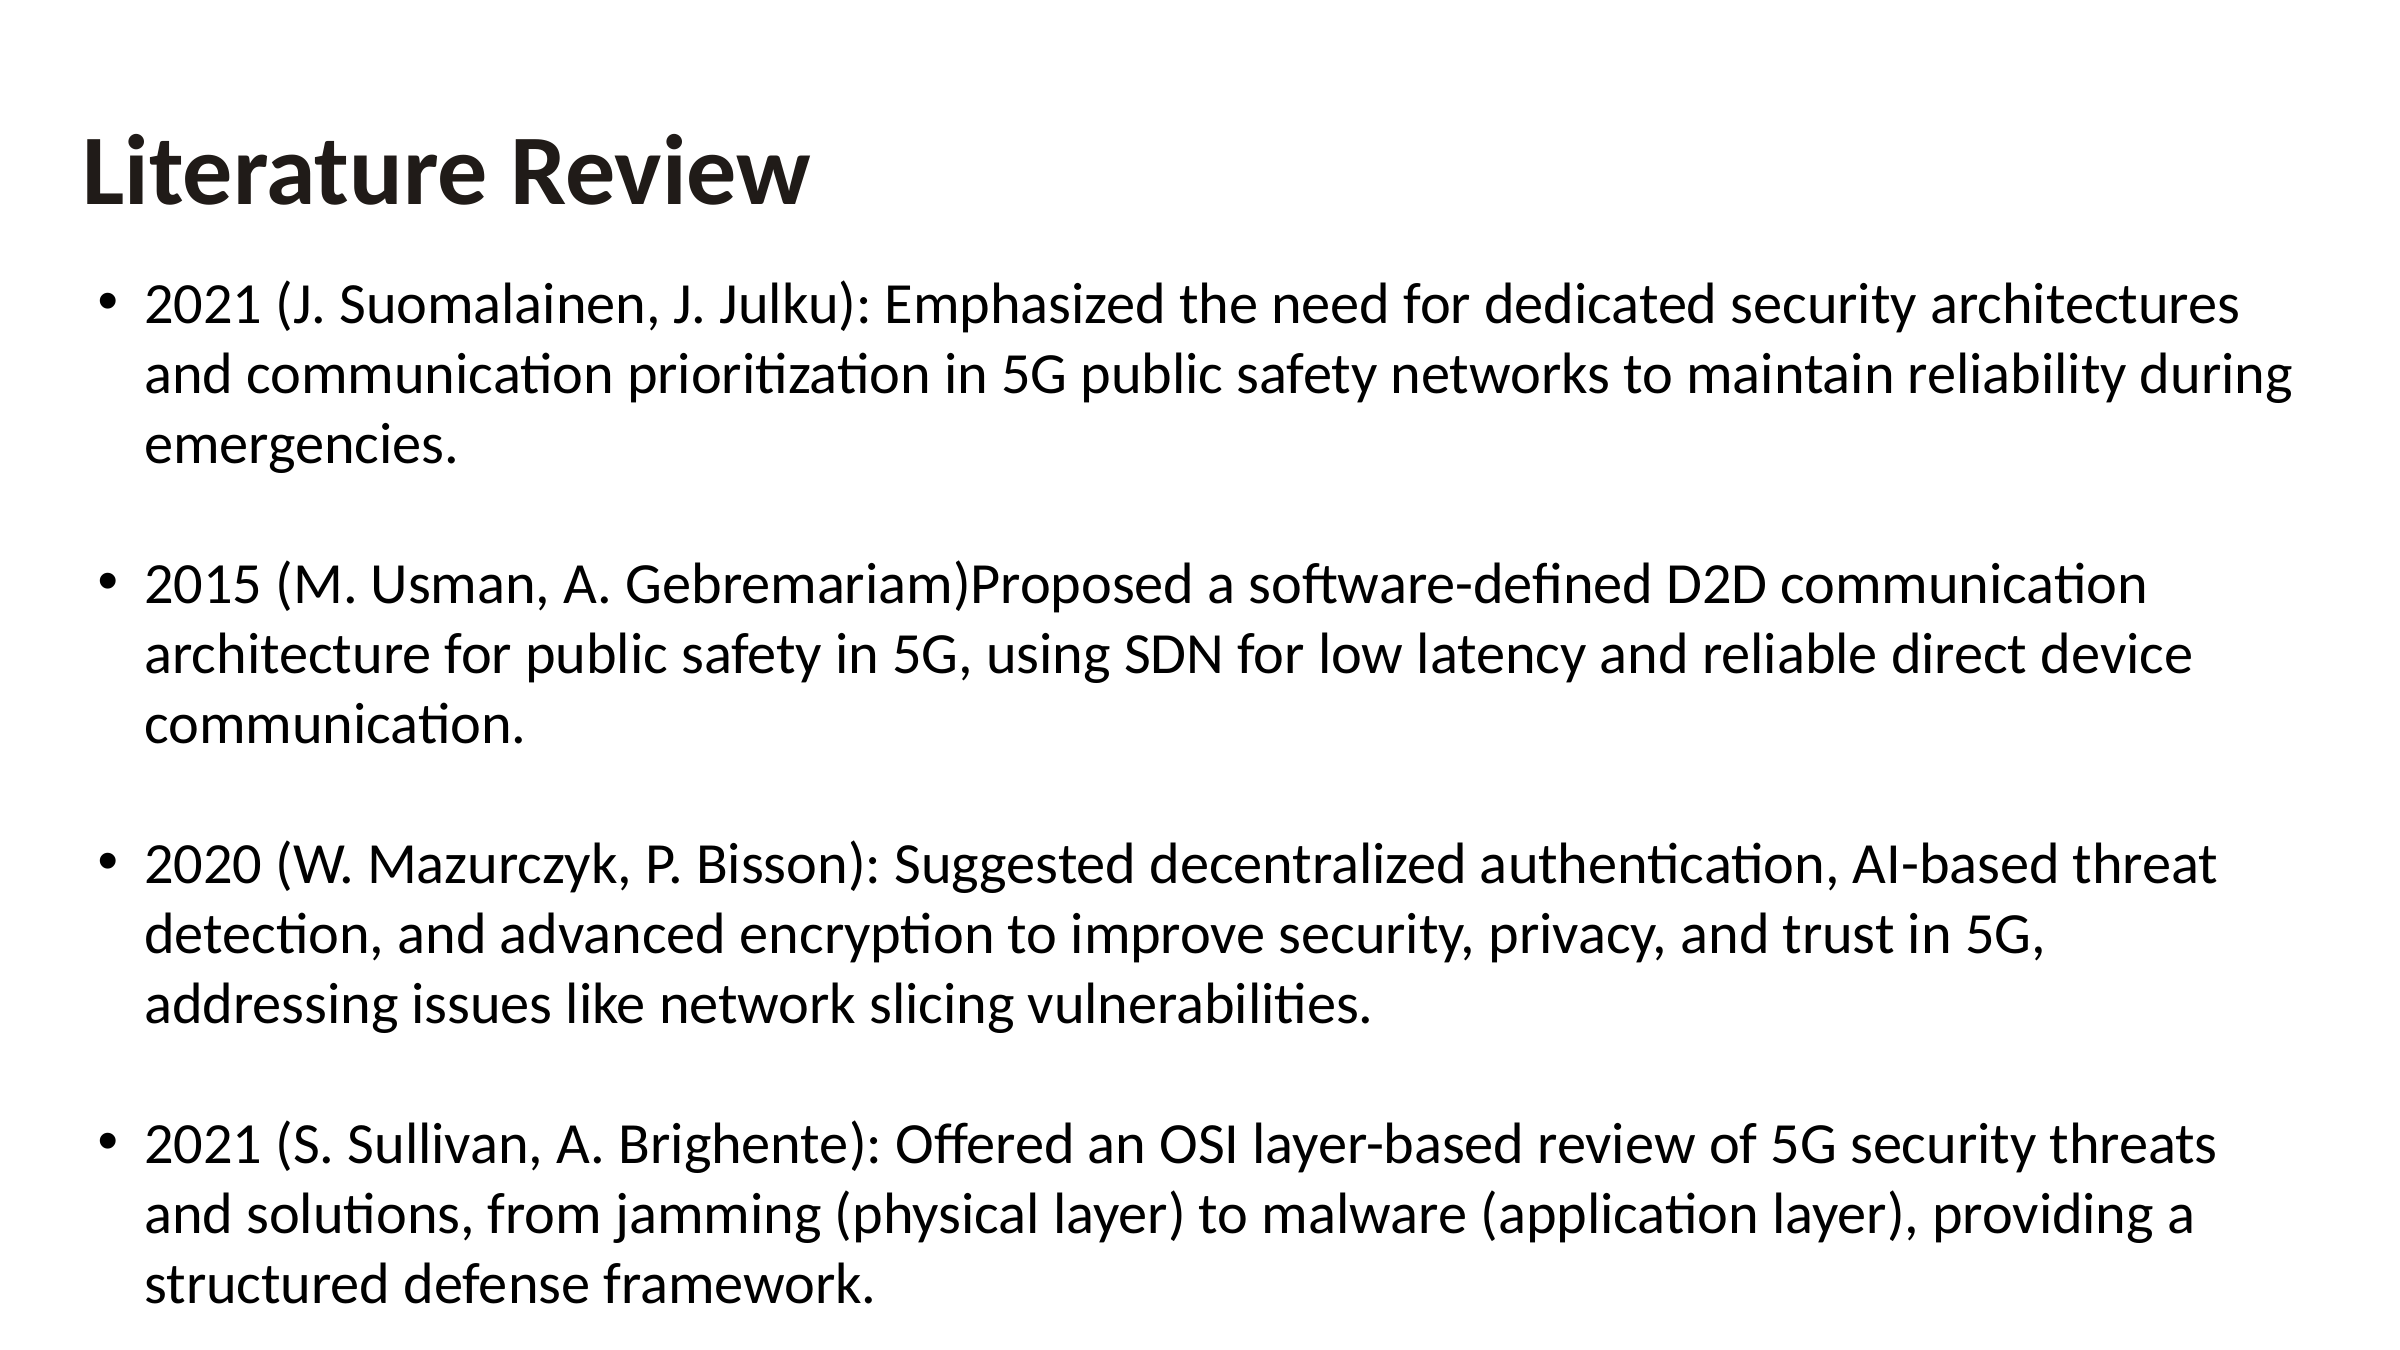

Literature Review
2021 (J. Suomalainen, J. Julku): Emphasized the need for dedicated security architectures and communication prioritization in 5G public safety networks to maintain reliability during emergencies.

2015 (M. Usman, A. Gebremariam)Proposed a software-defined D2D communication architecture for public safety in 5G, using SDN for low latency and reliable direct device communication.

2020 (W. Mazurczyk, P. Bisson): Suggested decentralized authentication, AI-based threat detection, and advanced encryption to improve security, privacy, and trust in 5G, addressing issues like network slicing vulnerabilities.

2021 (S. Sullivan, A. Brighente): Offered an OSI layer-based review of 5G security threats and solutions, from jamming (physical layer) to malware (application layer), providing a structured defense framework.